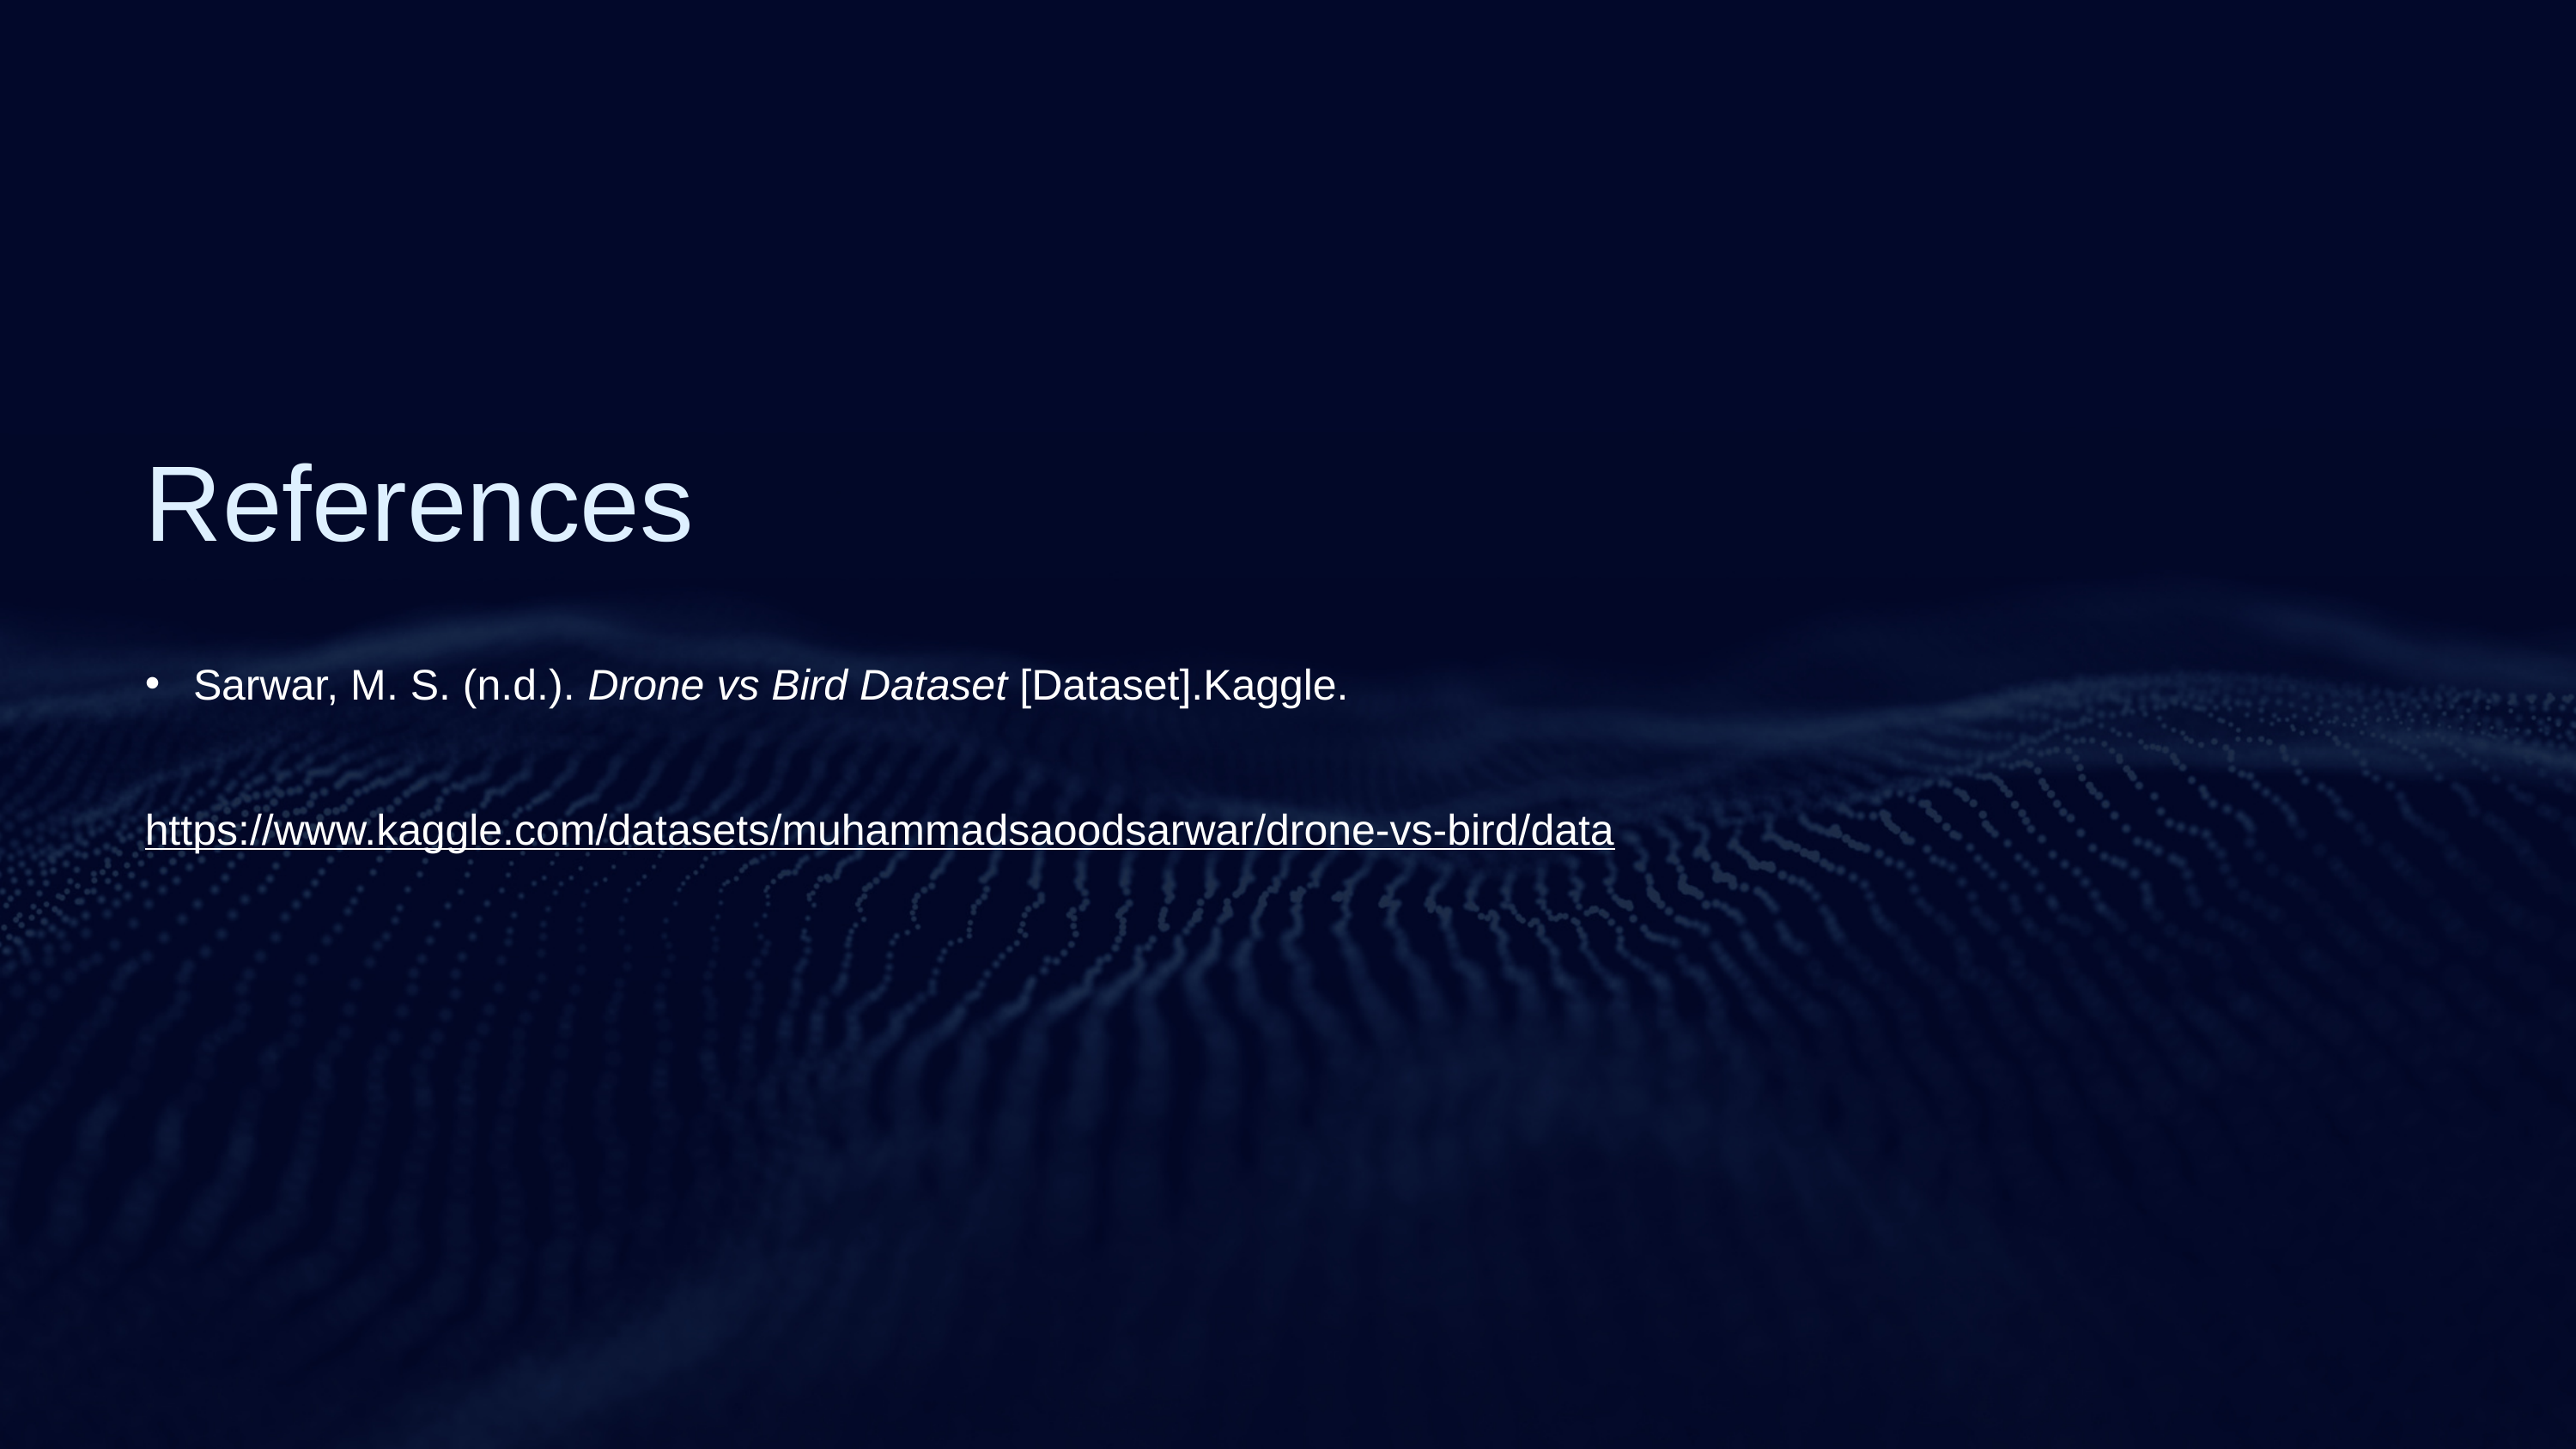

References
Sarwar, M. S. (n.d.). Drone vs Bird Dataset [Dataset].Kaggle.
https://www.kaggle.com/datasets/muhammadsaoodsarwar/drone-vs-bird/data